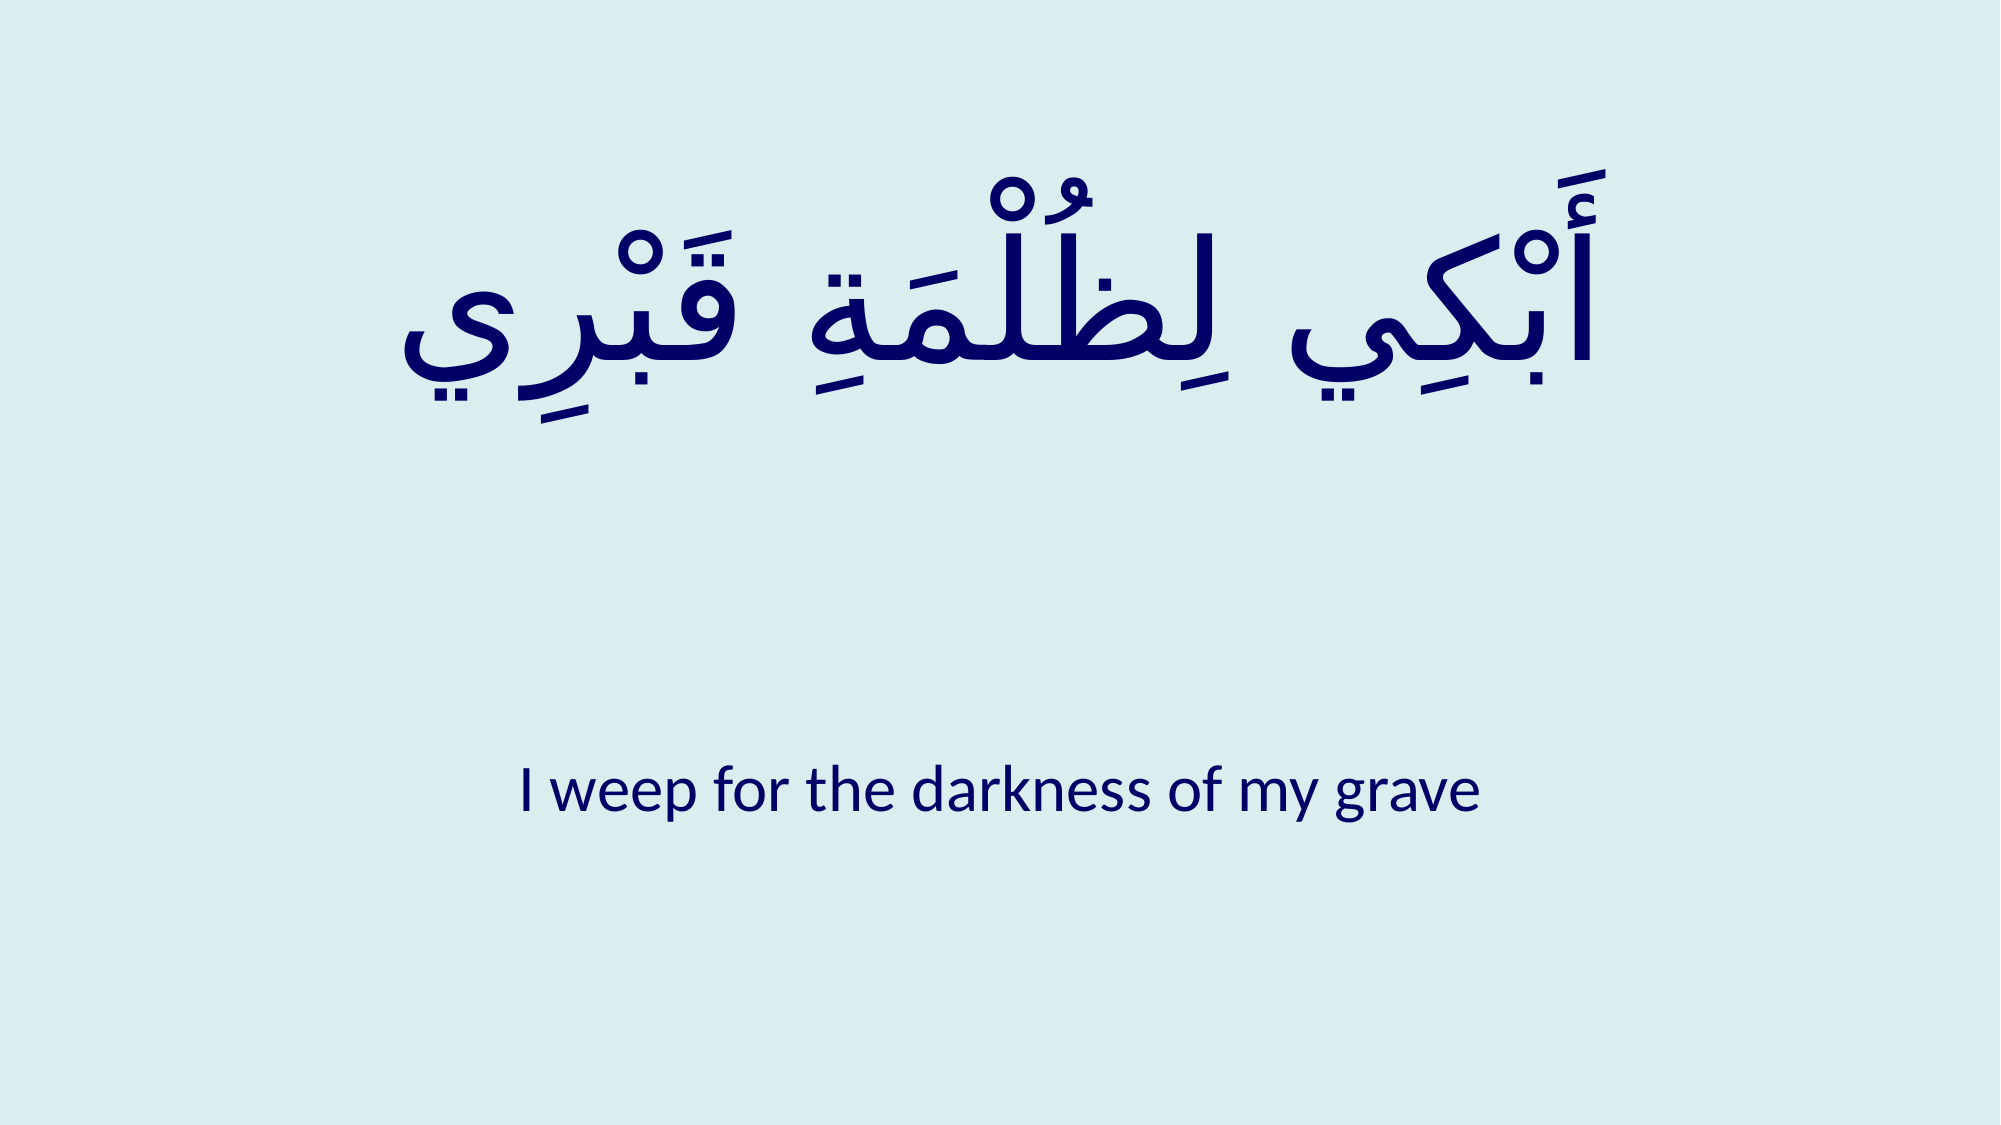

# أَبْكِي لِظُلْمَةِ قَبْرِي
I weep for the darkness of my grave